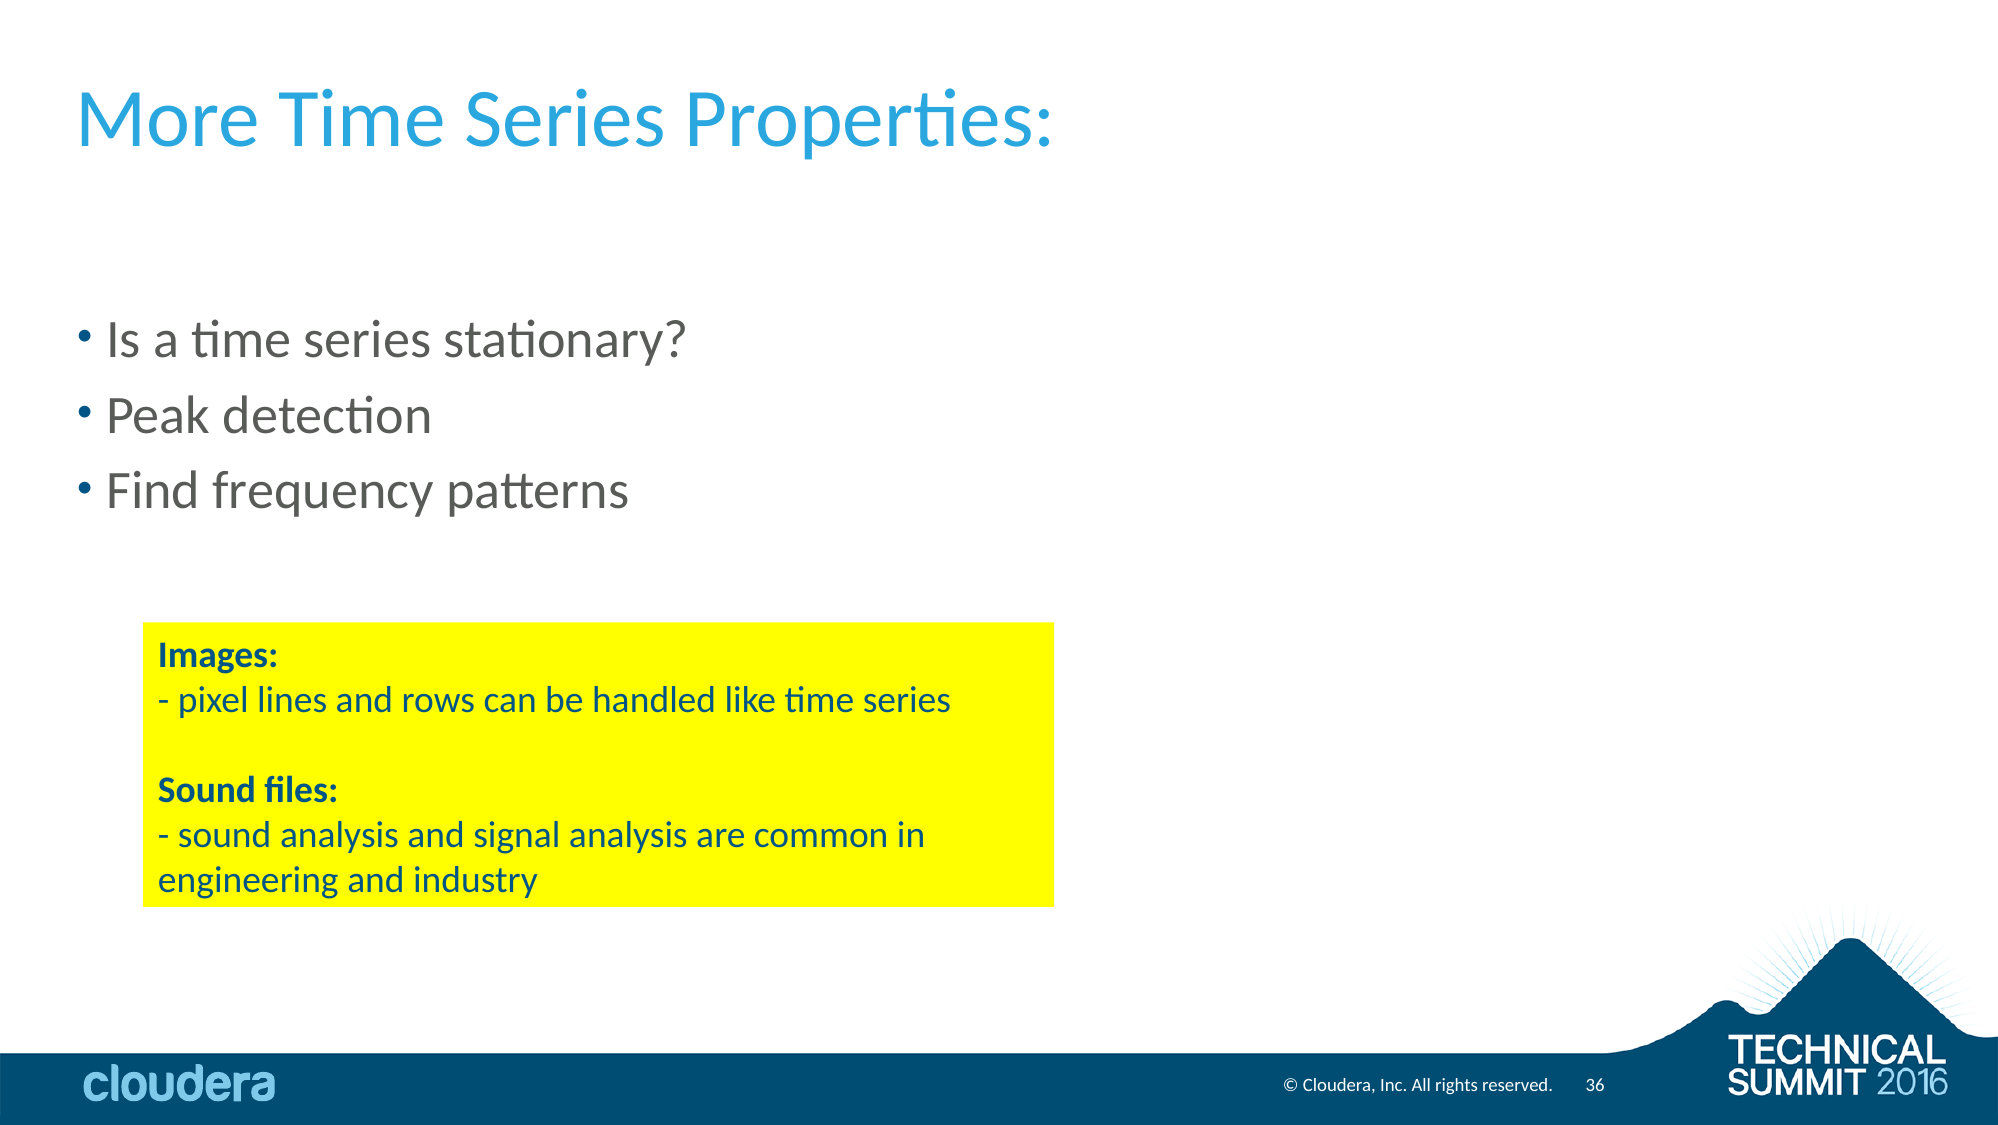

# More Time Series Properties:
Is a time series stationary?
Peak detection
Find frequency patterns
Images:
- pixel lines and rows can be handled like time series
Sound files:
- sound analysis and signal analysis are common in engineering and industry